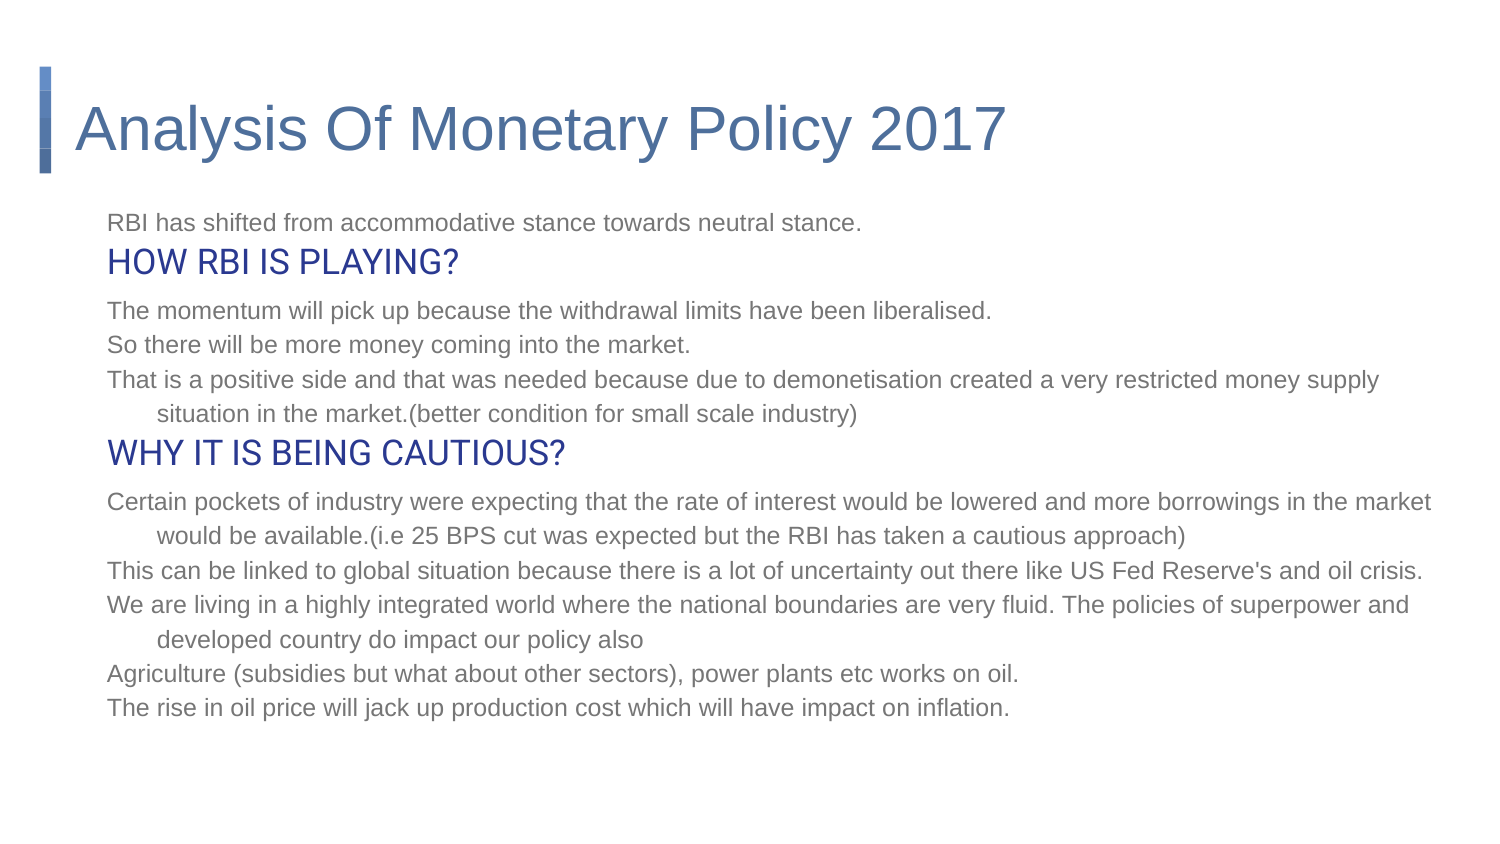

# Analysis Of Monetary Policy 2017
RBI has shifted from accommodative stance towards neutral stance.
HOW RBI IS PLAYING?
The momentum will pick up because the withdrawal limits have been liberalised.
So there will be more money coming into the market.
That is a positive side and that was needed because due to demonetisation created a very restricted money supply situation in the market.(better condition for small scale industry)
WHY IT IS BEING CAUTIOUS?
Certain pockets of industry were expecting that the rate of interest would be lowered and more borrowings in the market would be available.(i.e 25 BPS cut was expected but the RBI has taken a cautious approach)
This can be linked to global situation because there is a lot of uncertainty out there like US Fed Reserve's and oil crisis.
We are living in a highly integrated world where the national boundaries are very fluid. The policies of superpower and developed country do impact our policy also
Agriculture (subsidies but what about other sectors), power plants etc works on oil.
The rise in oil price will jack up production cost which will have impact on inflation.